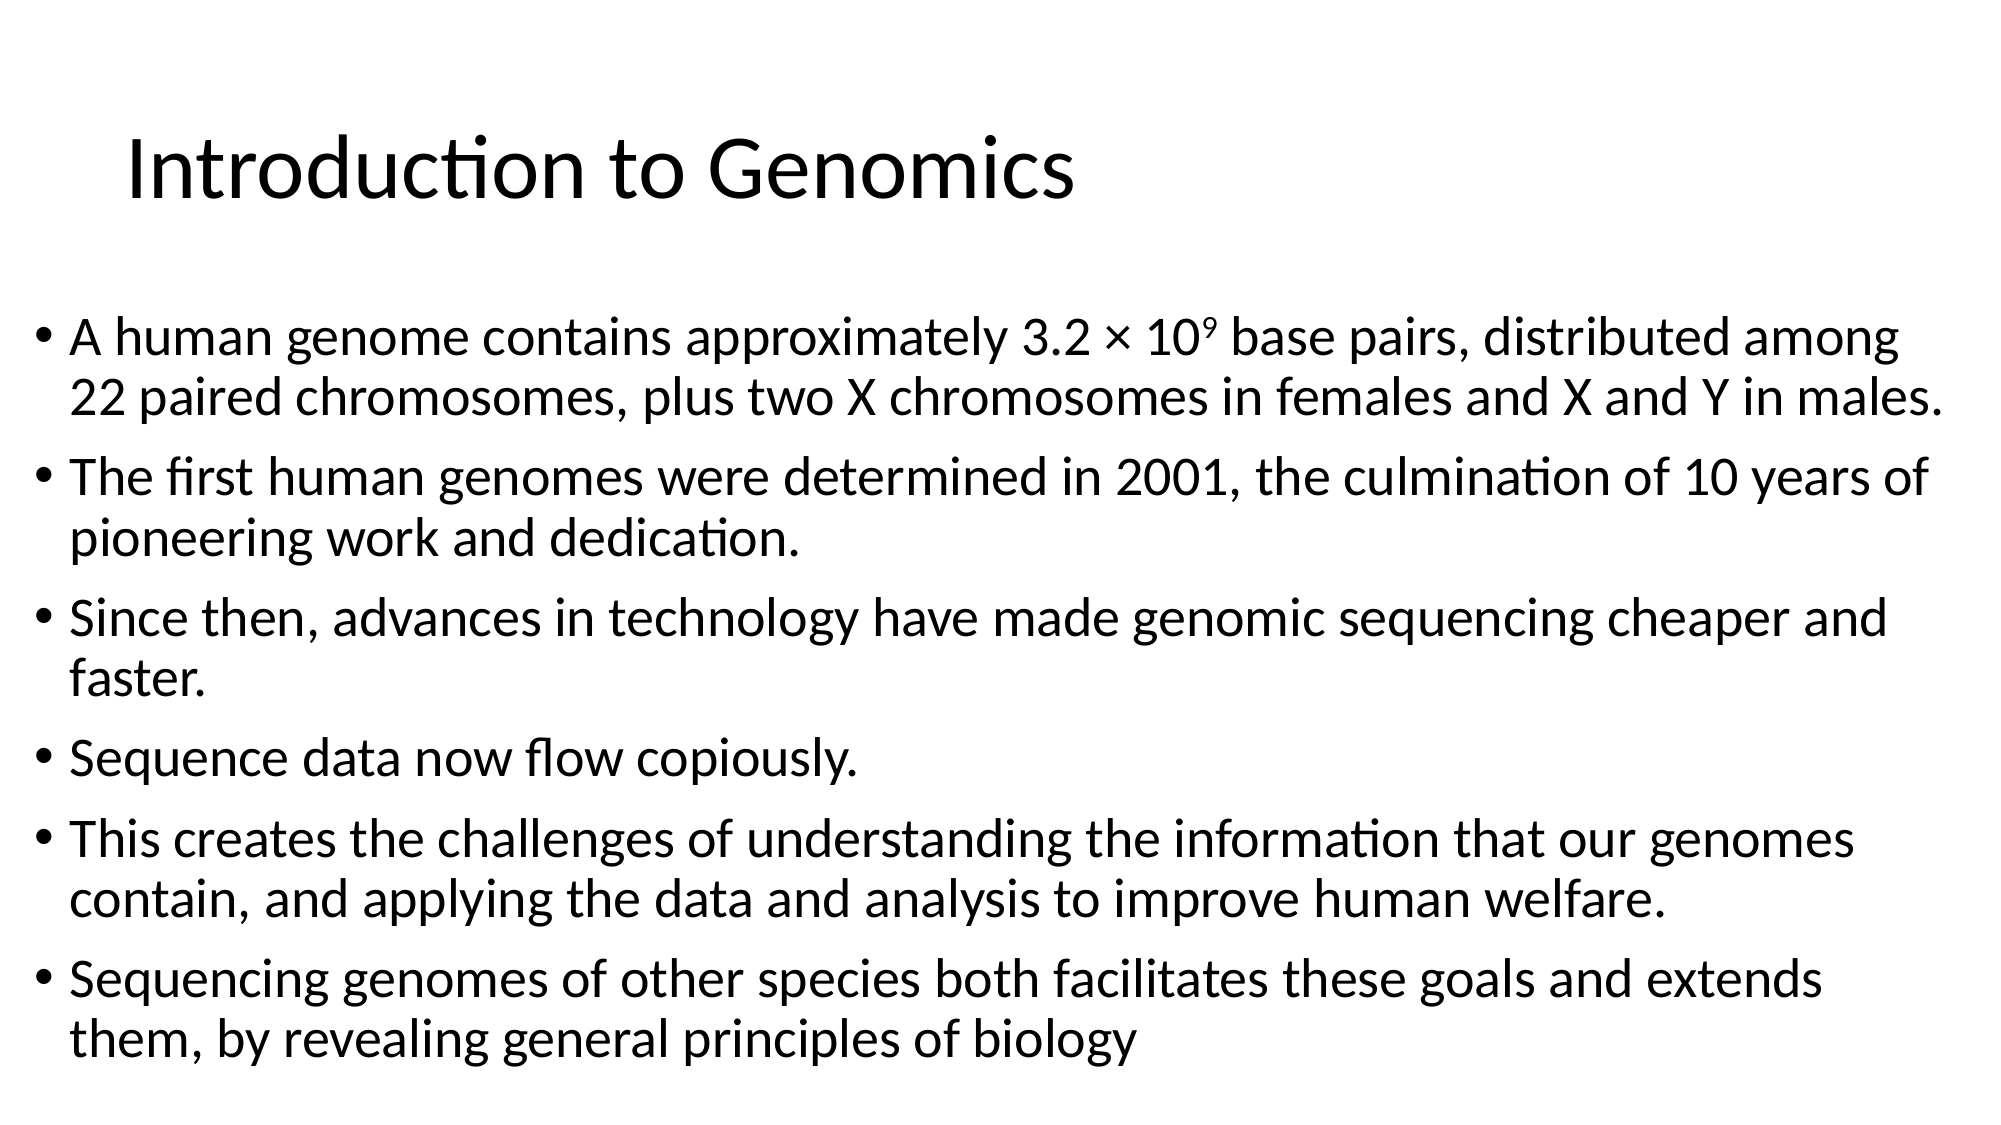

# Introduction to Genomics
A human genome contains approximately 3.2 × 109 base pairs, distributed among 22 paired chromosomes, plus two X chromosomes in females and X and Y in males.
The first human genomes were determined in 2001, the culmination of 10 years of pioneering work and dedication.
Since then, advances in technology have made genomic sequencing cheaper and faster.
Sequence data now flow copiously.
This creates the challenges of understanding the information that our genomes contain, and applying the data and analysis to improve human welfare.
Sequencing genomes of other species both facilitates these goals and extends them, by revealing general principles of biology